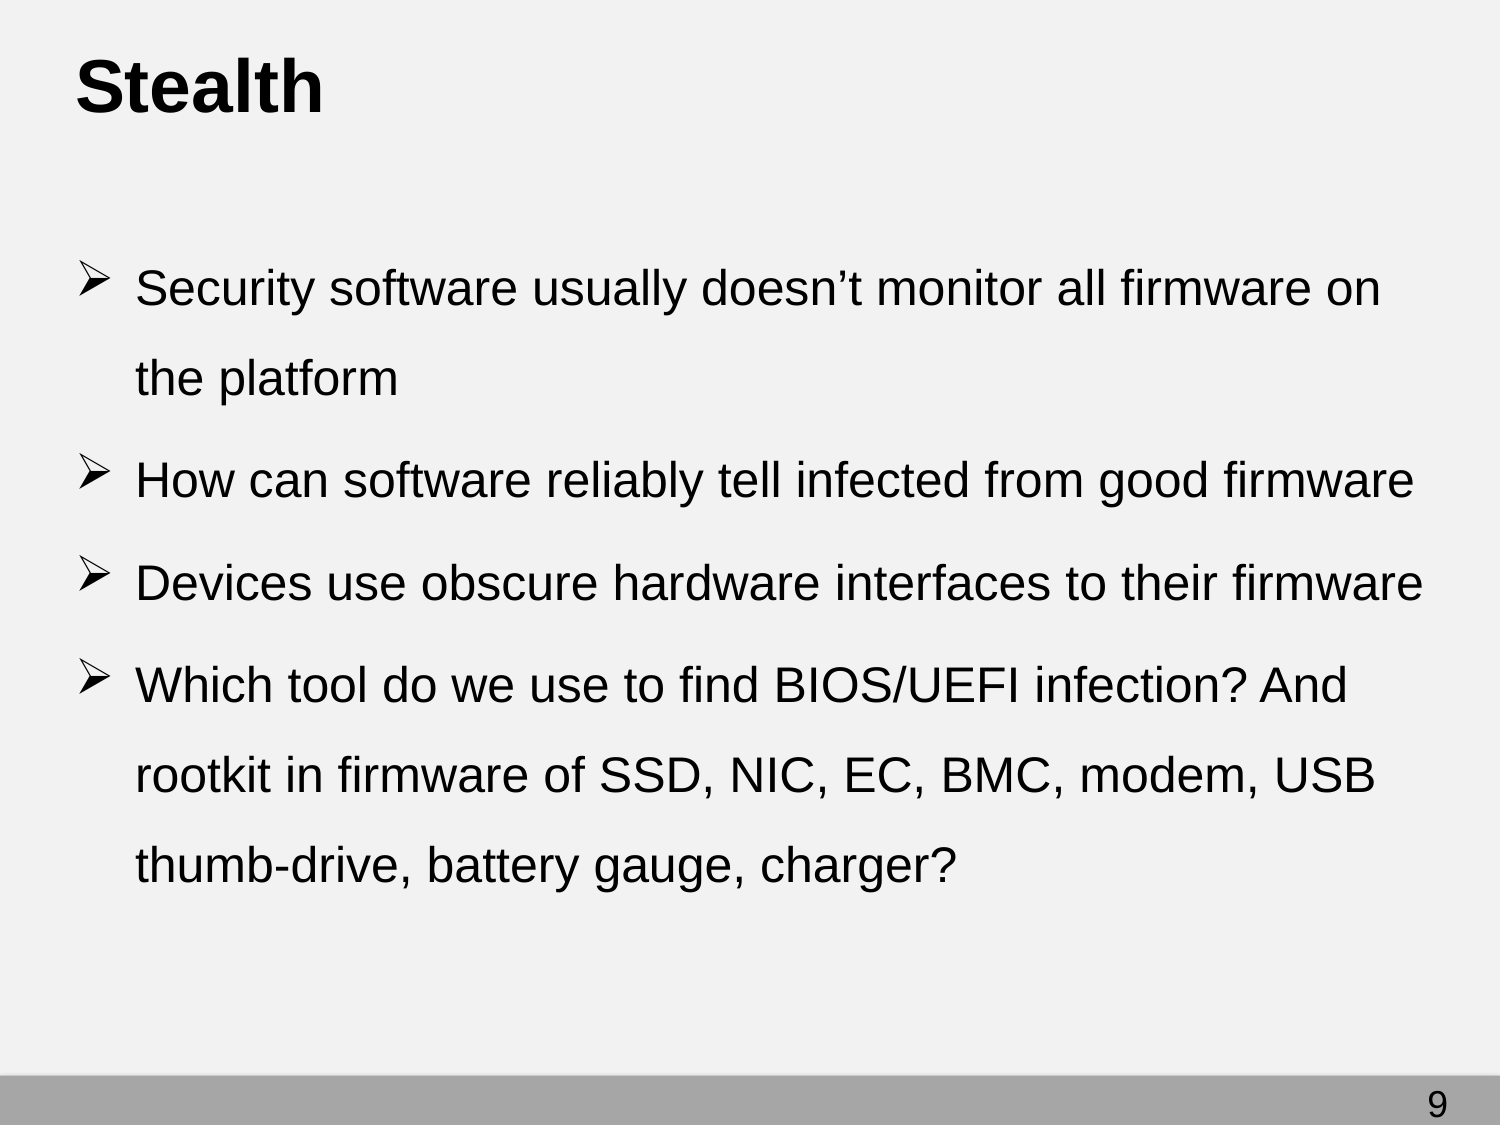

# Stealth
Security software usually doesn’t monitor all firmware on the platform
How can software reliably tell infected from good firmware
Devices use obscure hardware interfaces to their firmware
Which tool do we use to find BIOS/UEFI infection? And rootkit in firmware of SSD, NIC, EC, BMC, modem, USB thumb-drive, battery gauge, charger?
9